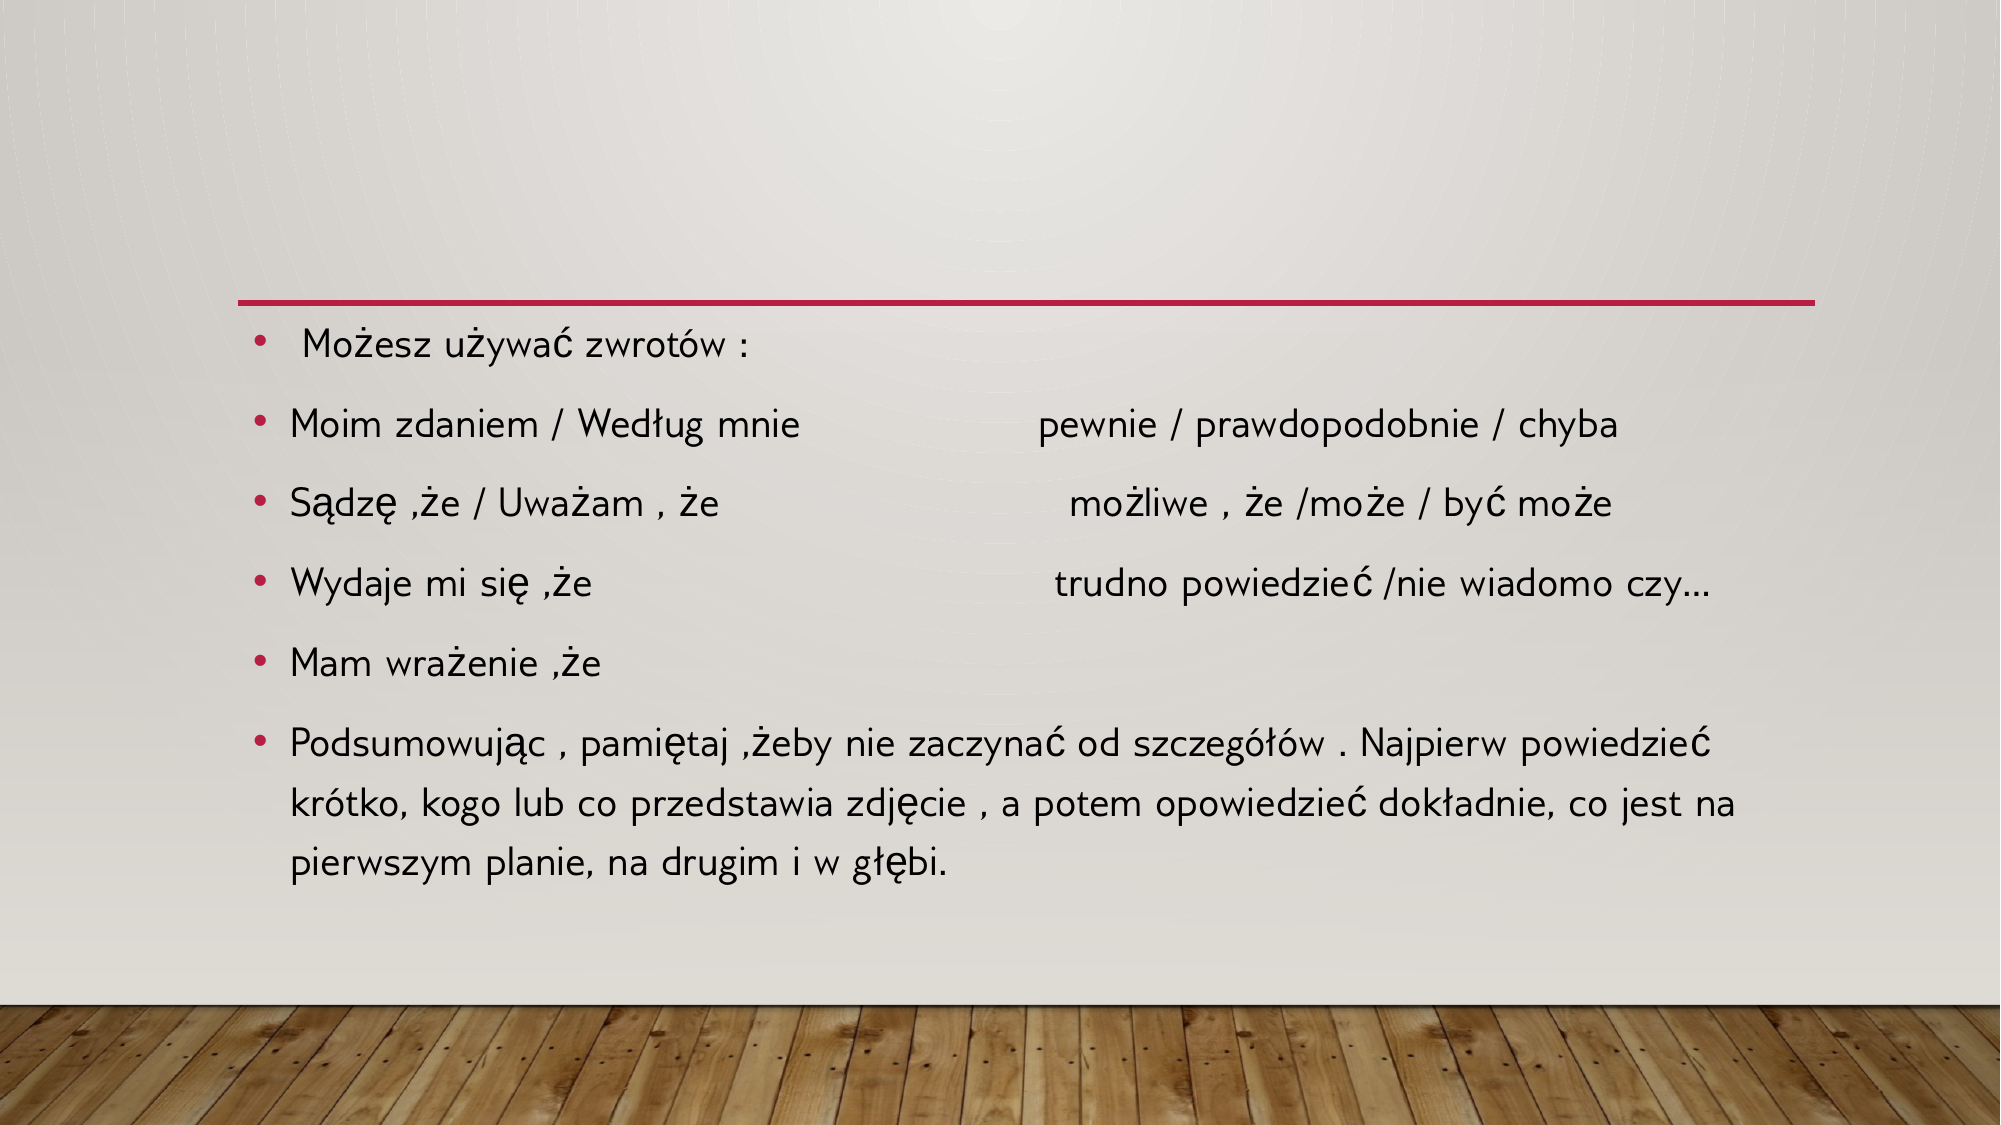

Możesz używać zwrotów :
Moim zdaniem / Według mnie                   pewnie / prawdopodobnie / chyba
Sądzę ,że / Uważam , że                            możliwe , że /może / być może
Wydaje mi się ,że                                     trudno powiedzieć /nie wiadomo czy…
Mam wrażenie ,że
Podsumowując , pamiętaj ,żeby nie zaczynać od szczegółów . Najpierw powiedzieć krótko, kogo lub co przedstawia zdjęcie , a potem opowiedzieć dokładnie, co jest na pierwszym planie, na drugim i w głębi.